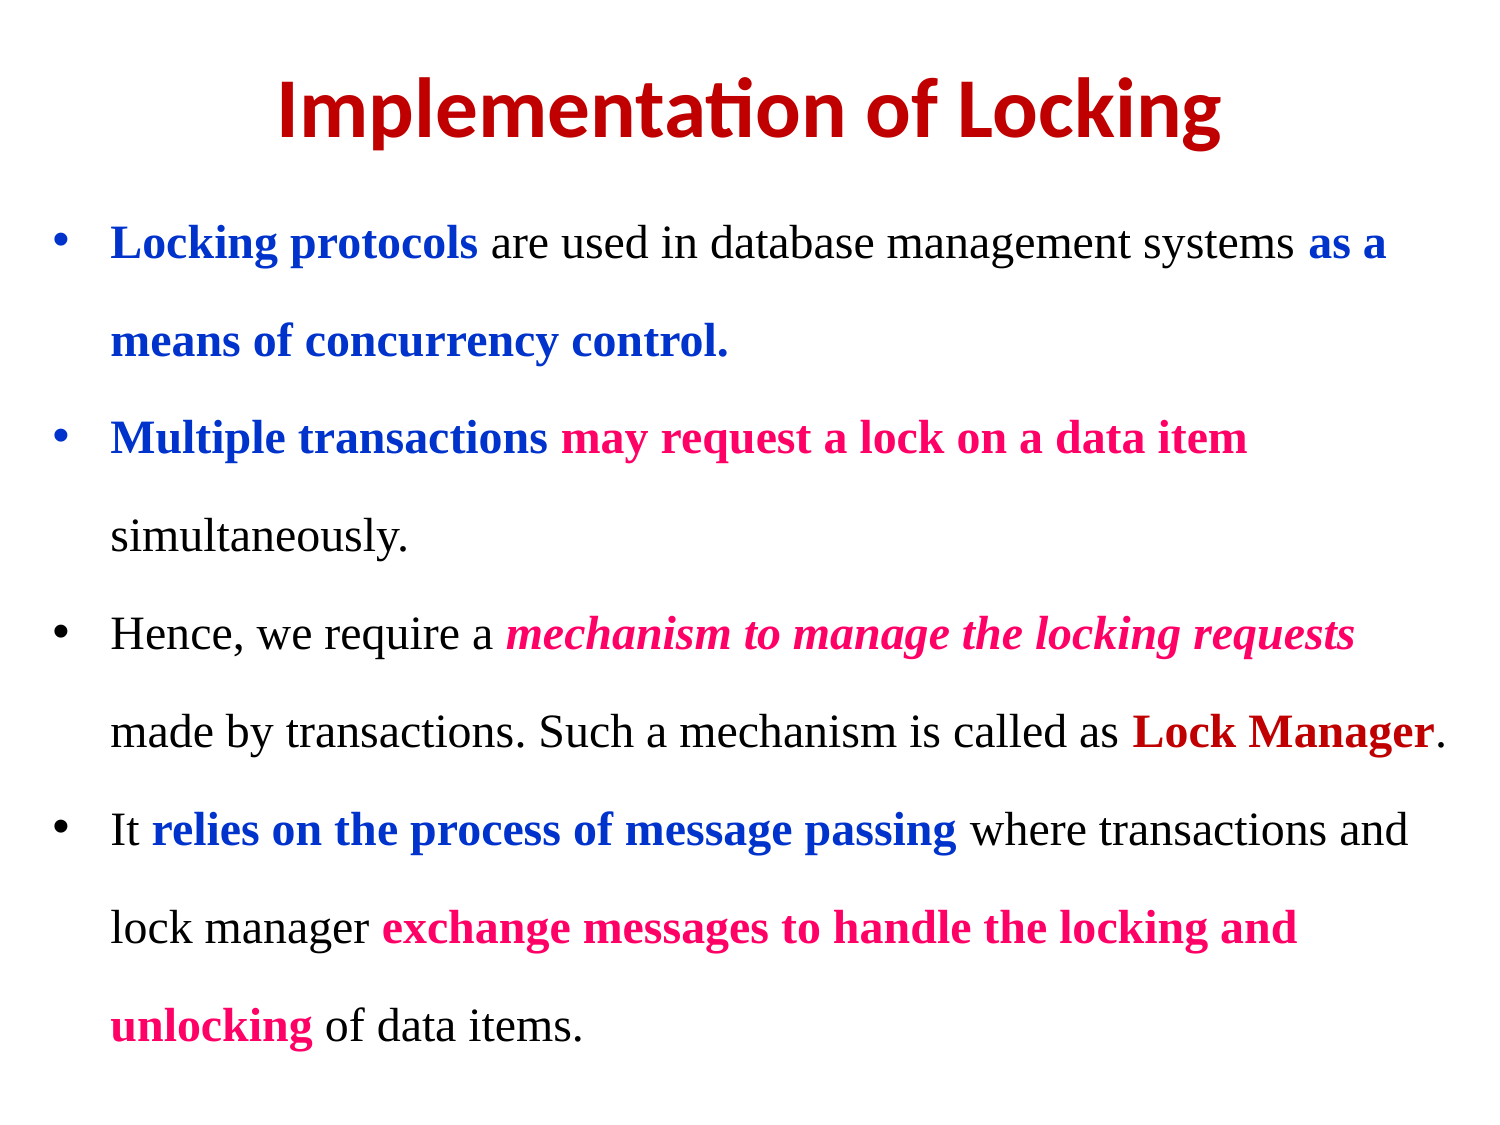

# Implementation of Locking
Locking protocols are used in database management systems as a means of concurrency control.
Multiple transactions may request a lock on a data item simultaneously.
Hence, we require a mechanism to manage the locking requests made by transactions. Such a mechanism is called as Lock Manager.
It relies on the process of message passing where transactions and lock manager exchange messages to handle the locking and unlocking of data items.